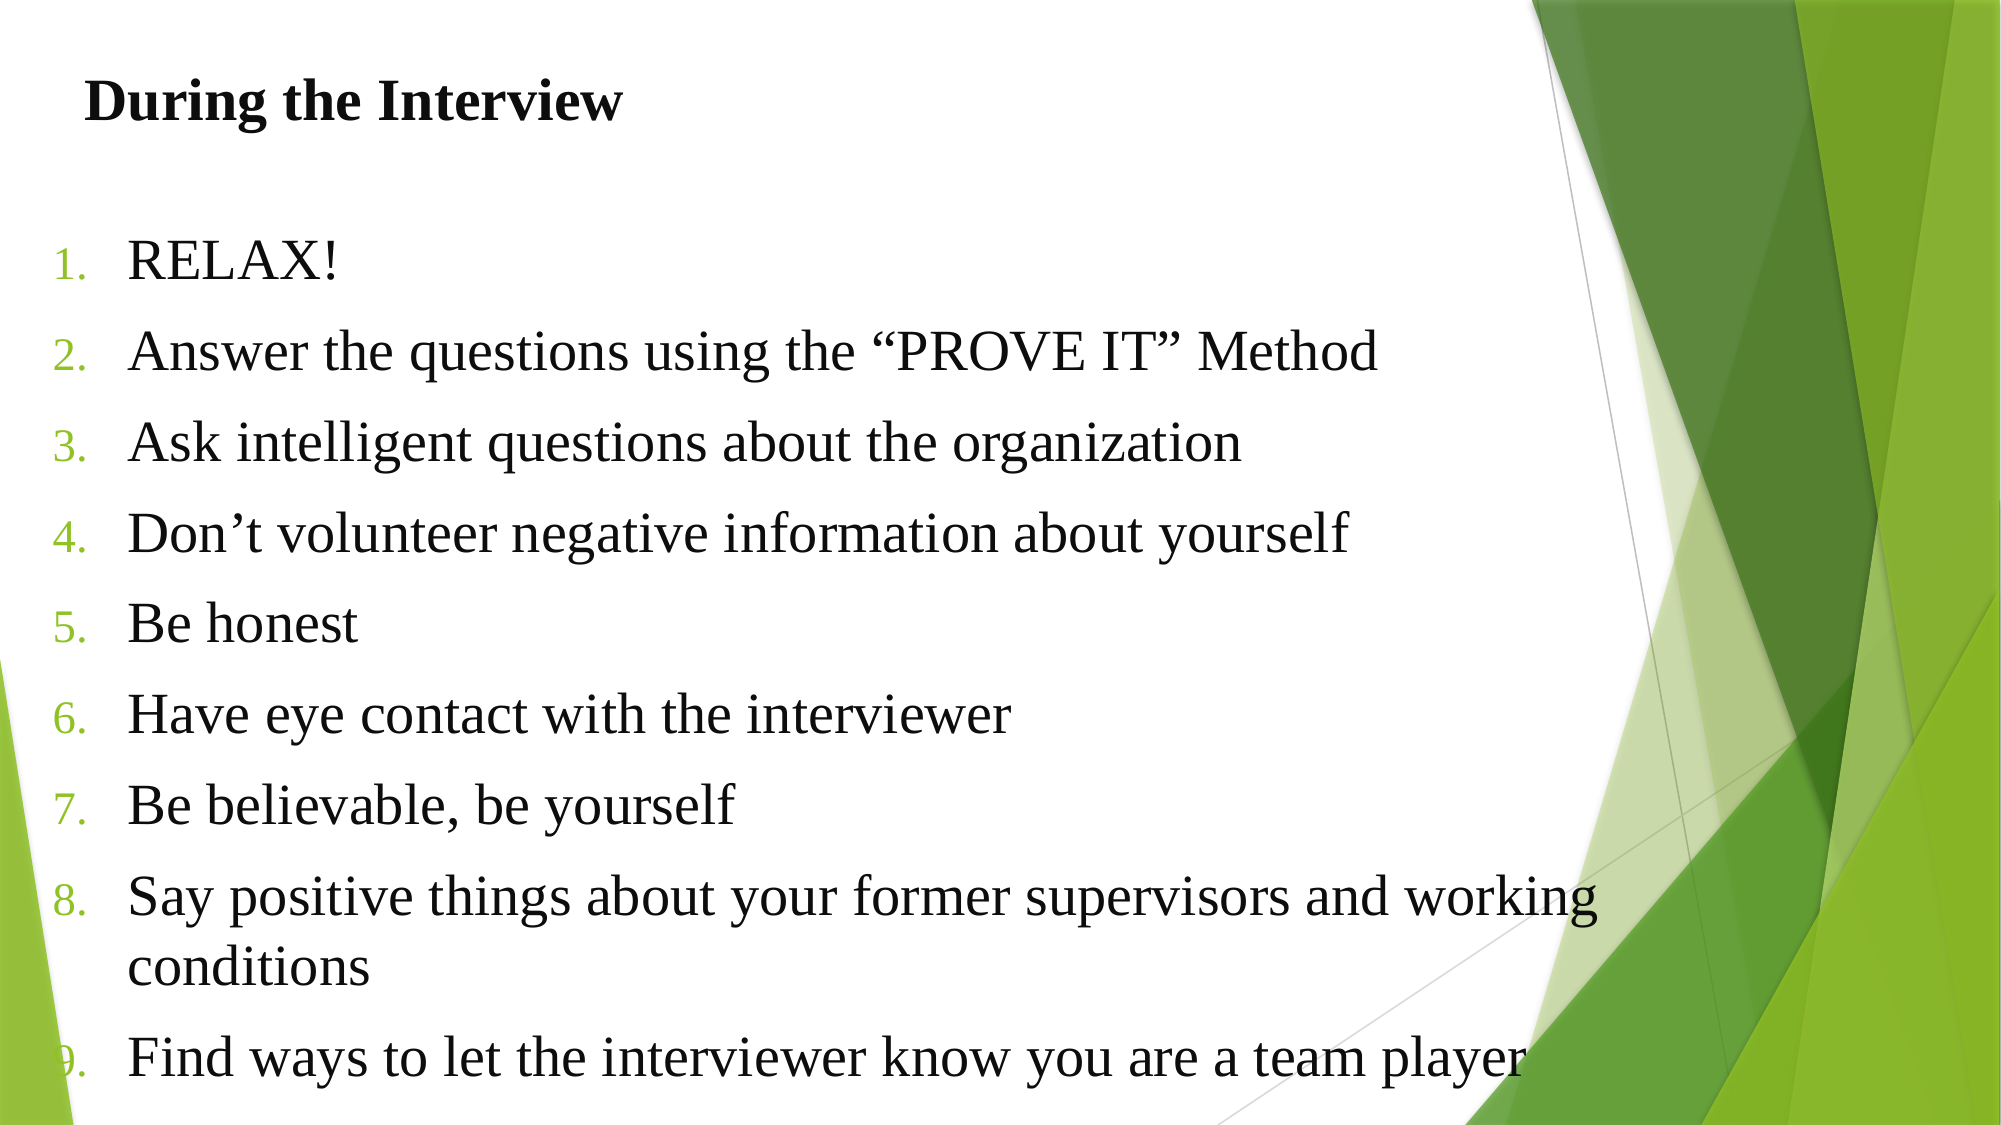

# During the Interview
RELAX!
Answer the questions using the “PROVE IT” Method
Ask intelligent questions about the organization
Don’t volunteer negative information about yourself
Be honest
Have eye contact with the interviewer
Be believable, be yourself
Say positive things about your former supervisors and working conditions
Find ways to let the interviewer know you are a team player